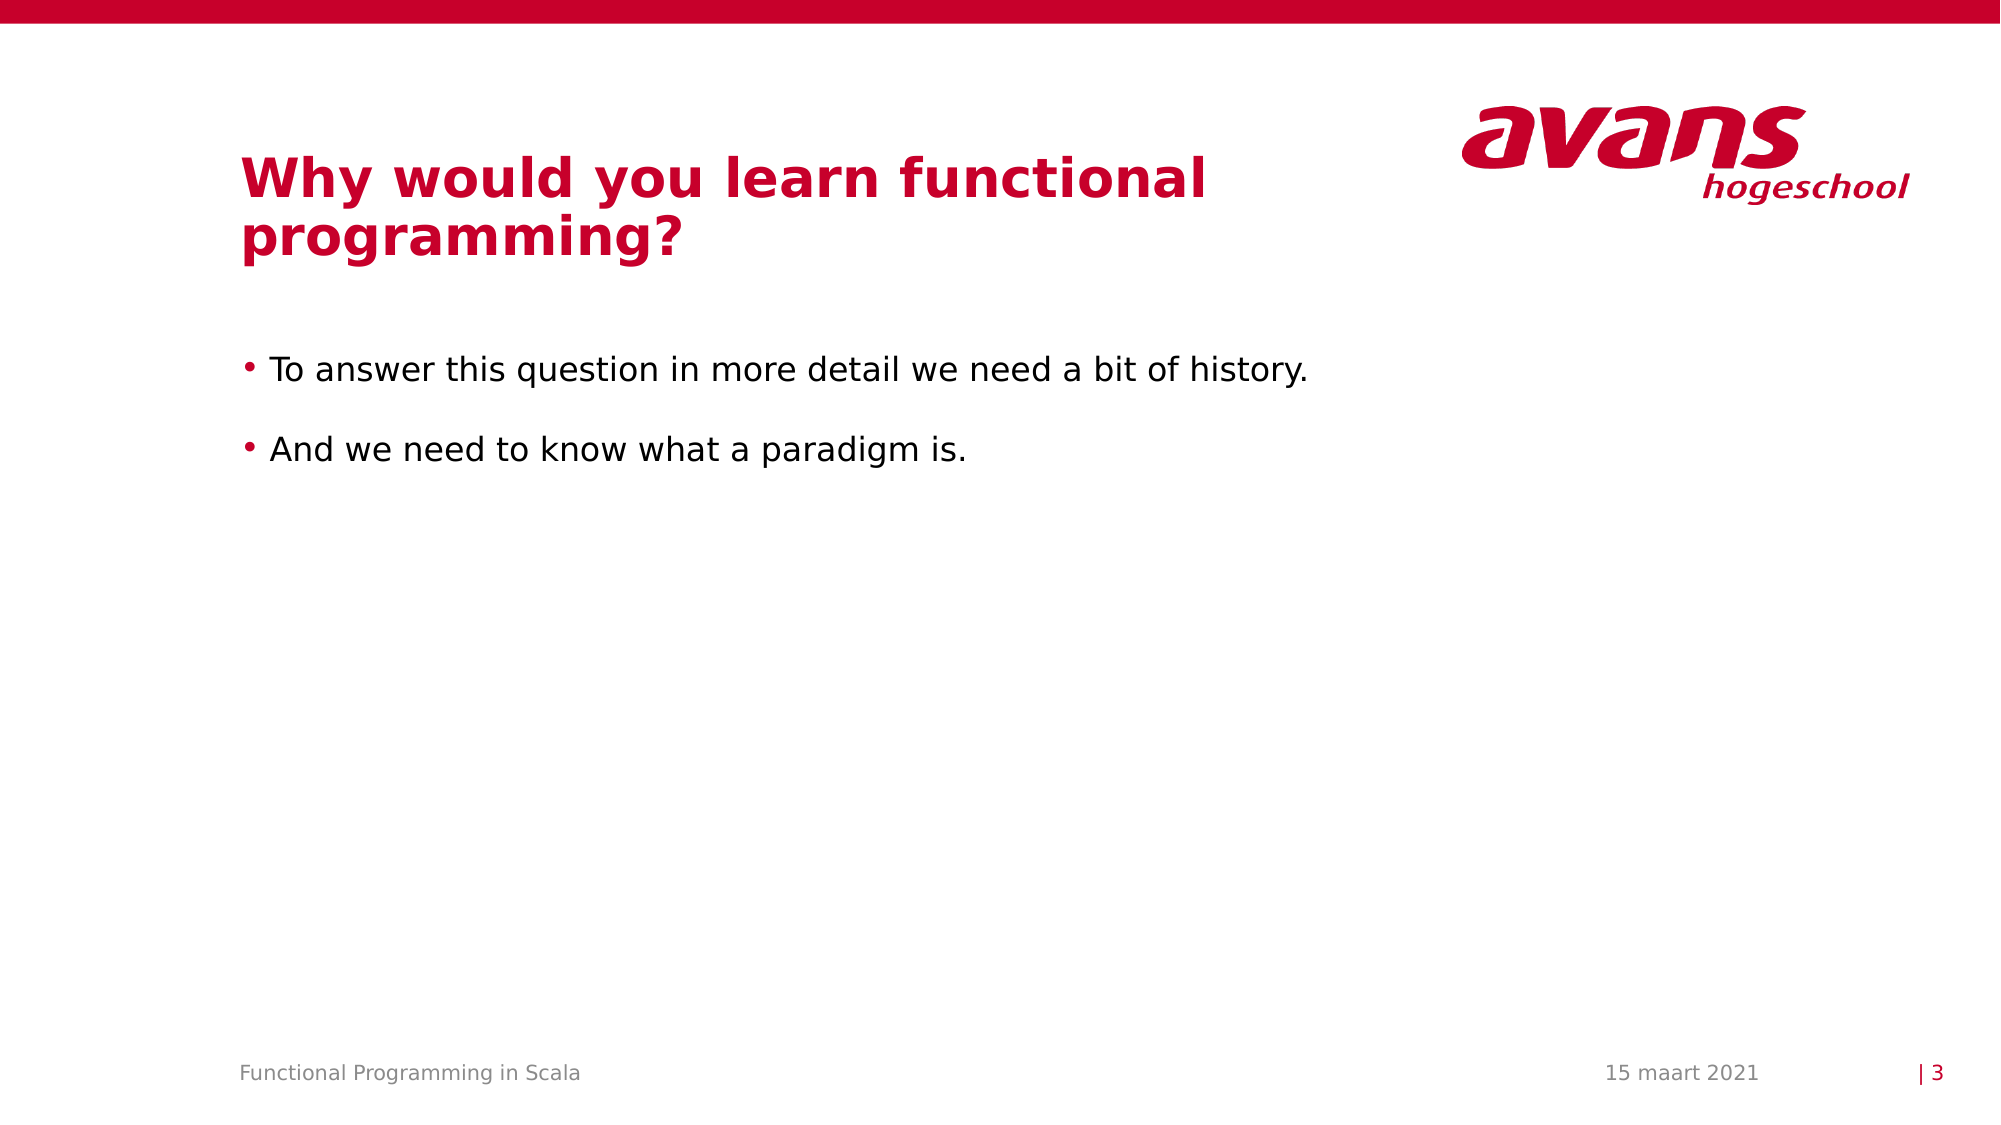

# Why would you learn functional programming?
To answer this question in more detail we need a bit of history.

And we need to know what a paradigm is.
15 maart 2021
| 3